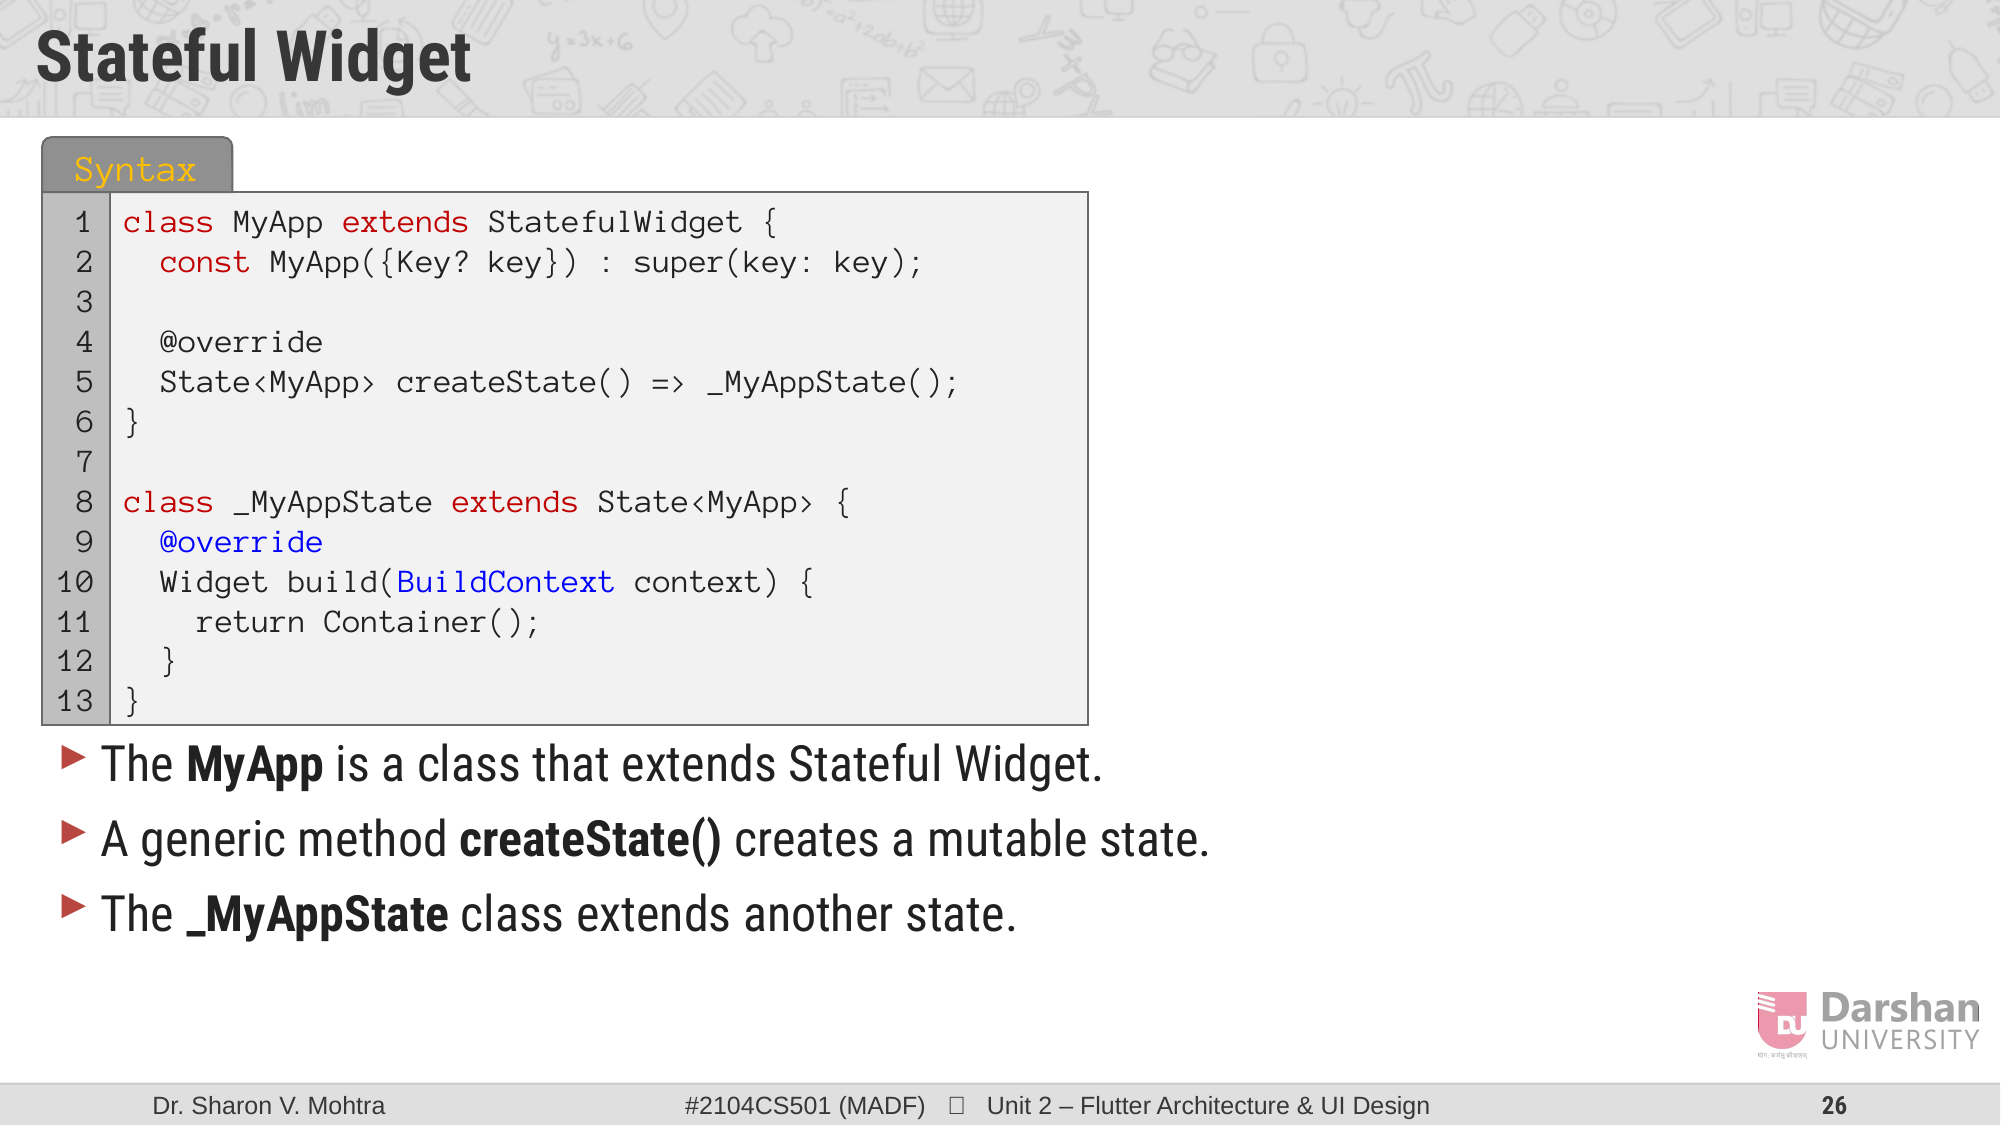

# Stateful Widget
Syntax
1
2
3
4
5
6
7
8
9
10
11
12
13
class MyApp extends StatefulWidget {
  const MyApp({Key? key}) : super(key: key);

  @override
  State<MyApp> createState() => _MyAppState();
}

class _MyAppState extends State<MyApp> {
  @override
  Widget build(BuildContext context) {
    return Container();
  }
}
The MyApp is a class that extends Stateful Widget.
A generic method createState() creates a mutable state.
The _MyAppState class extends another state.